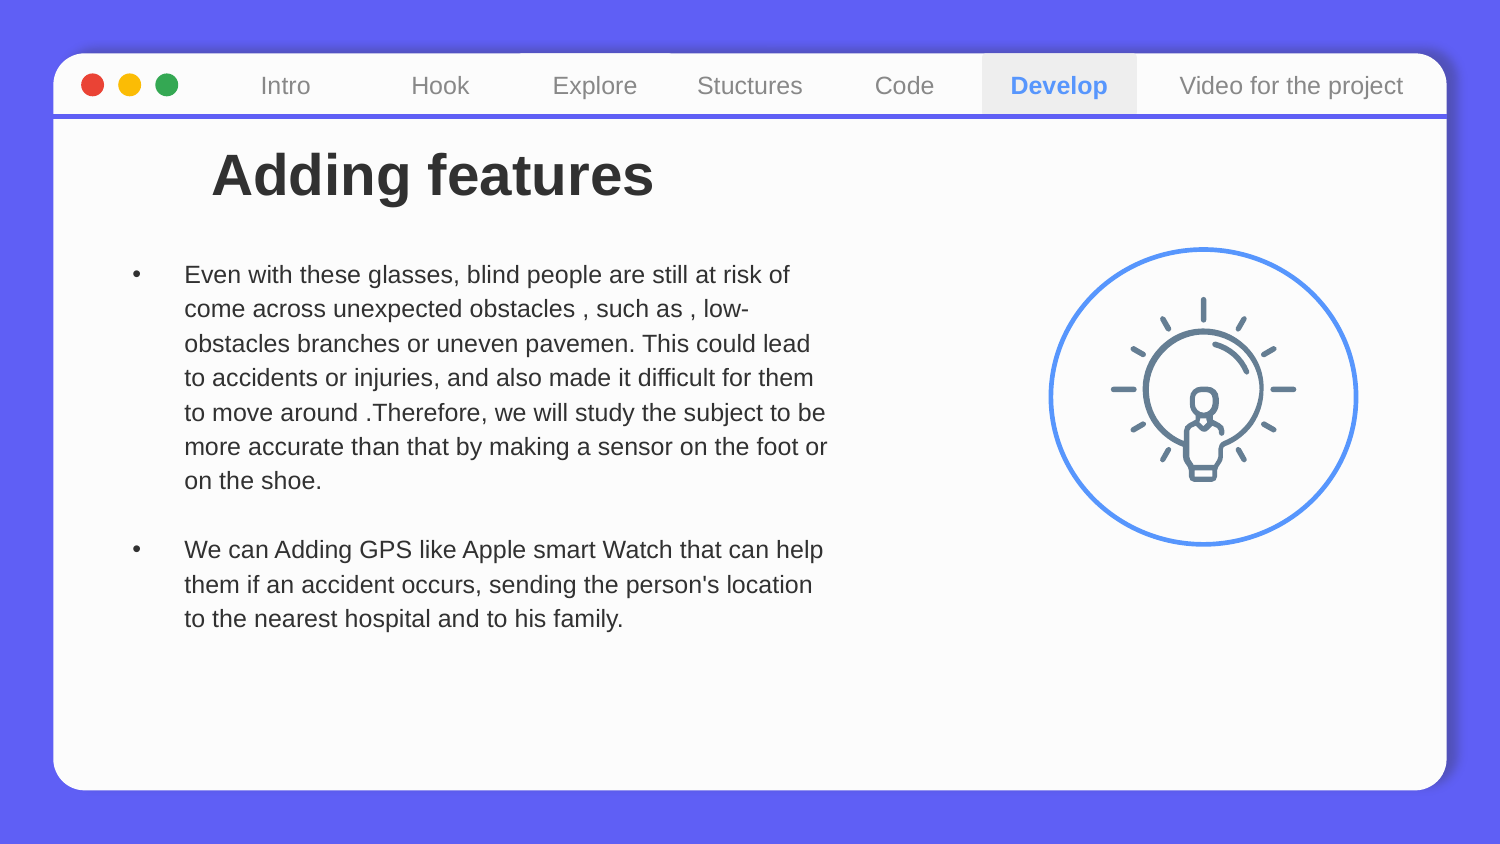

Video for the project
Intro
Hook
Explore
Stuctures
Code
Develop

# Adding features
Even with these glasses, blind people are still at risk of come across unexpected obstacles , such as , low-obstacles branches or uneven pavemen. This could lead to accidents or injuries, and also made it difficult for them to move around .Therefore, we will study the subject to be more accurate than that by making a sensor on the foot or on the shoe.

We can Adding GPS like Apple smart Watch that can help them if an accident occurs, sending the person's location to the nearest hospital and to his family.